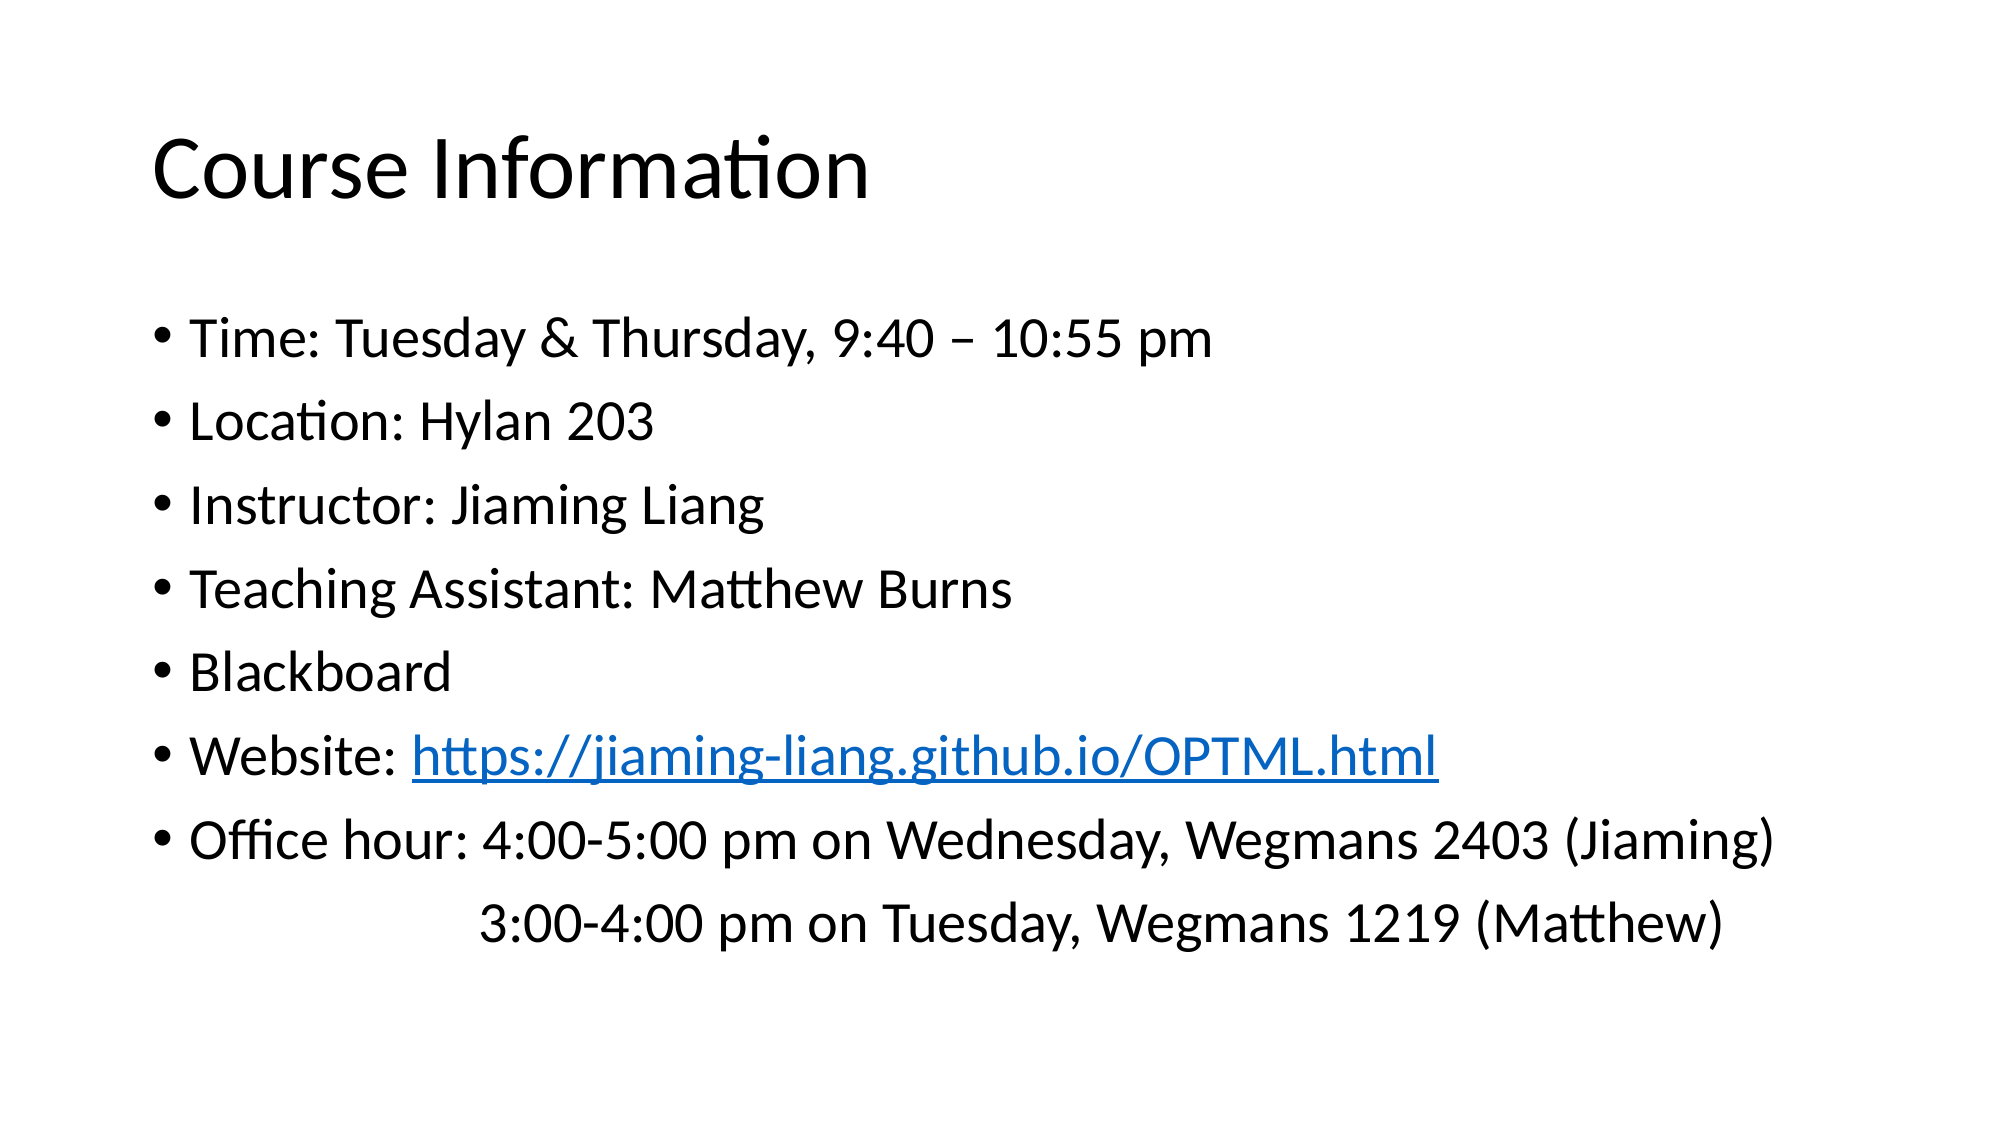

# Course Information
Time: Tuesday & Thursday, 9:40 – 10:55 pm
Location: Hylan 203
Instructor: Jiaming Liang
Teaching Assistant: Matthew Burns
Blackboard
Website: https://jiaming-liang.github.io/OPTML.html
Office hour: 4:00-5:00 pm on Wednesday, Wegmans 2403 (Jiaming)
		  3:00-4:00 pm on Tuesday, Wegmans 1219 (Matthew)